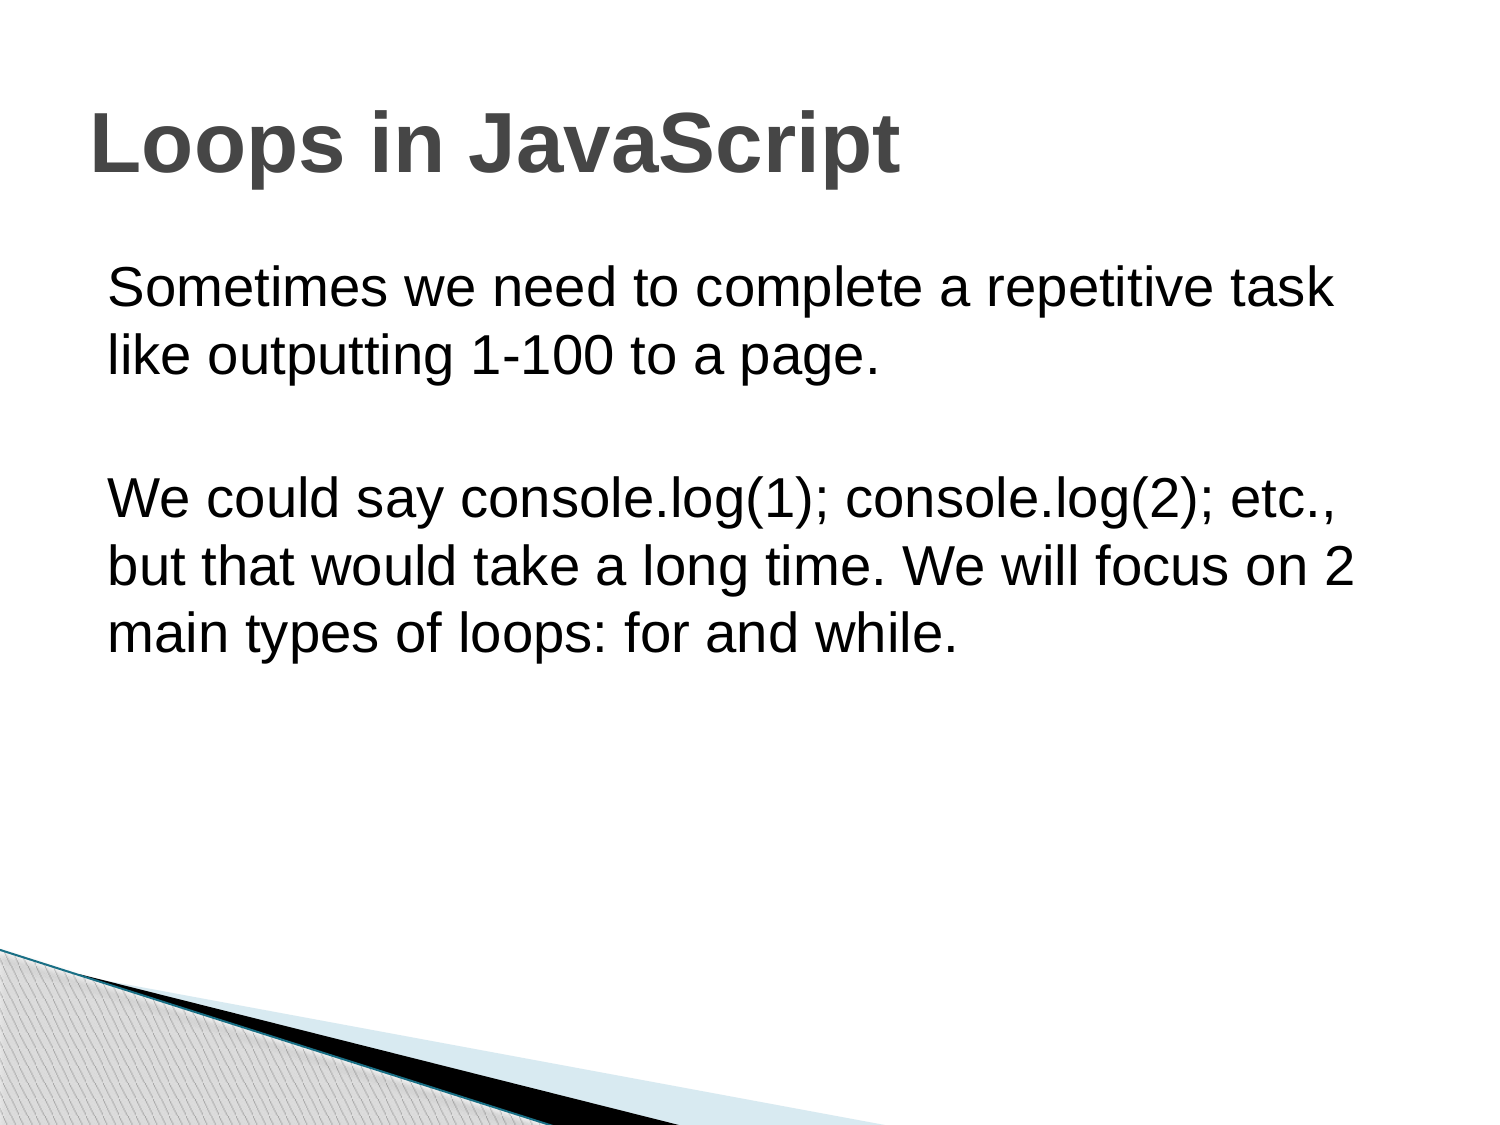

# Loops in JavaScript
Sometimes we need to complete a repetitive task like outputting 1-100 to a page.
We could say console.log(1); console.log(2); etc., but that would take a long time. We will focus on 2 main types of loops: for and while.